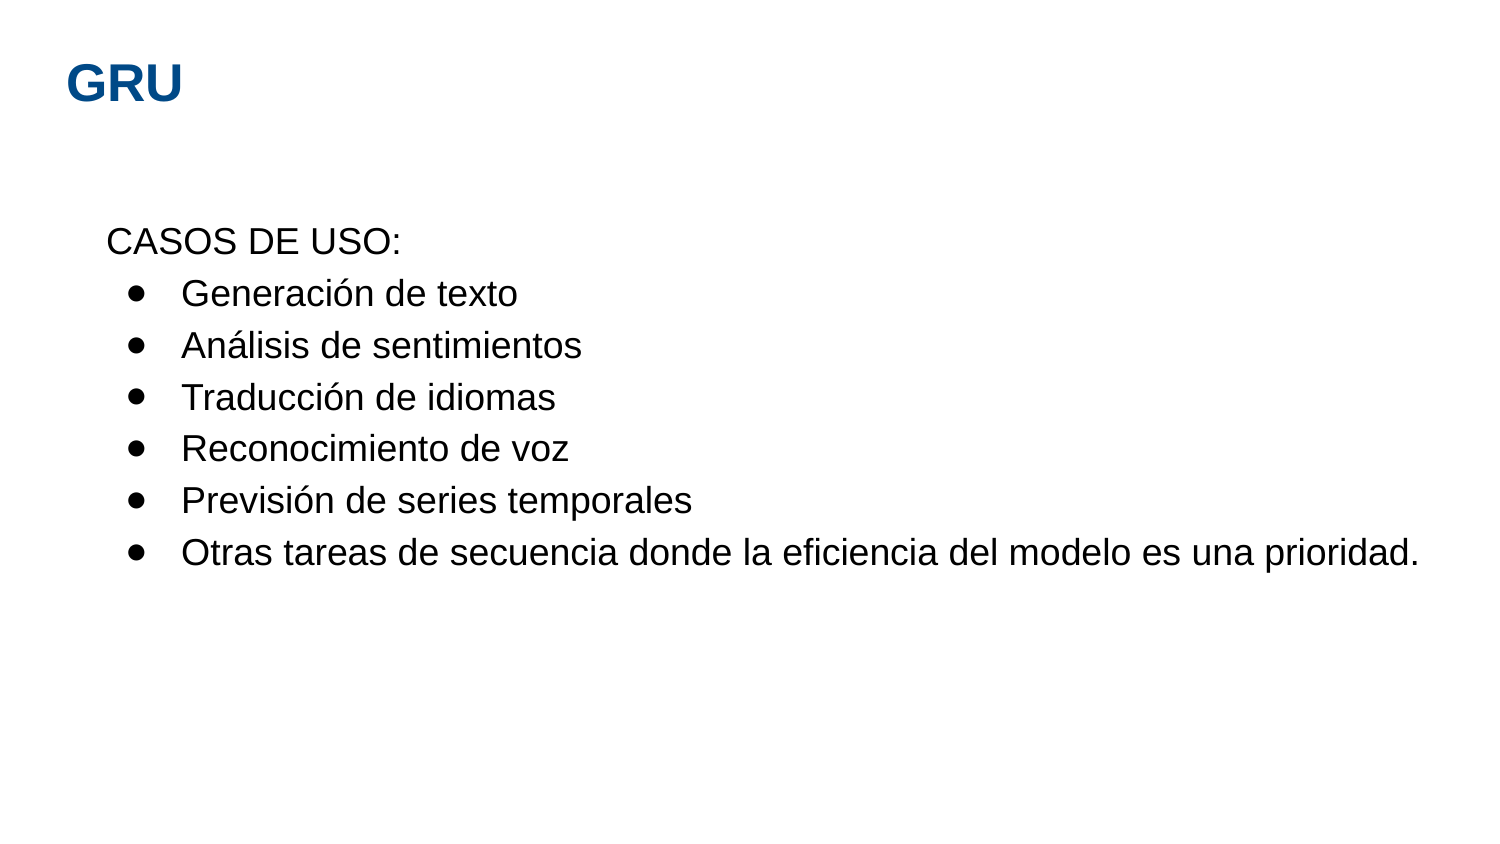

# GRU
CASOS DE USO:
Generación de texto
Análisis de sentimientos
Traducción de idiomas
Reconocimiento de voz
Previsión de series temporales
Otras tareas de secuencia donde la eficiencia del modelo es una prioridad.